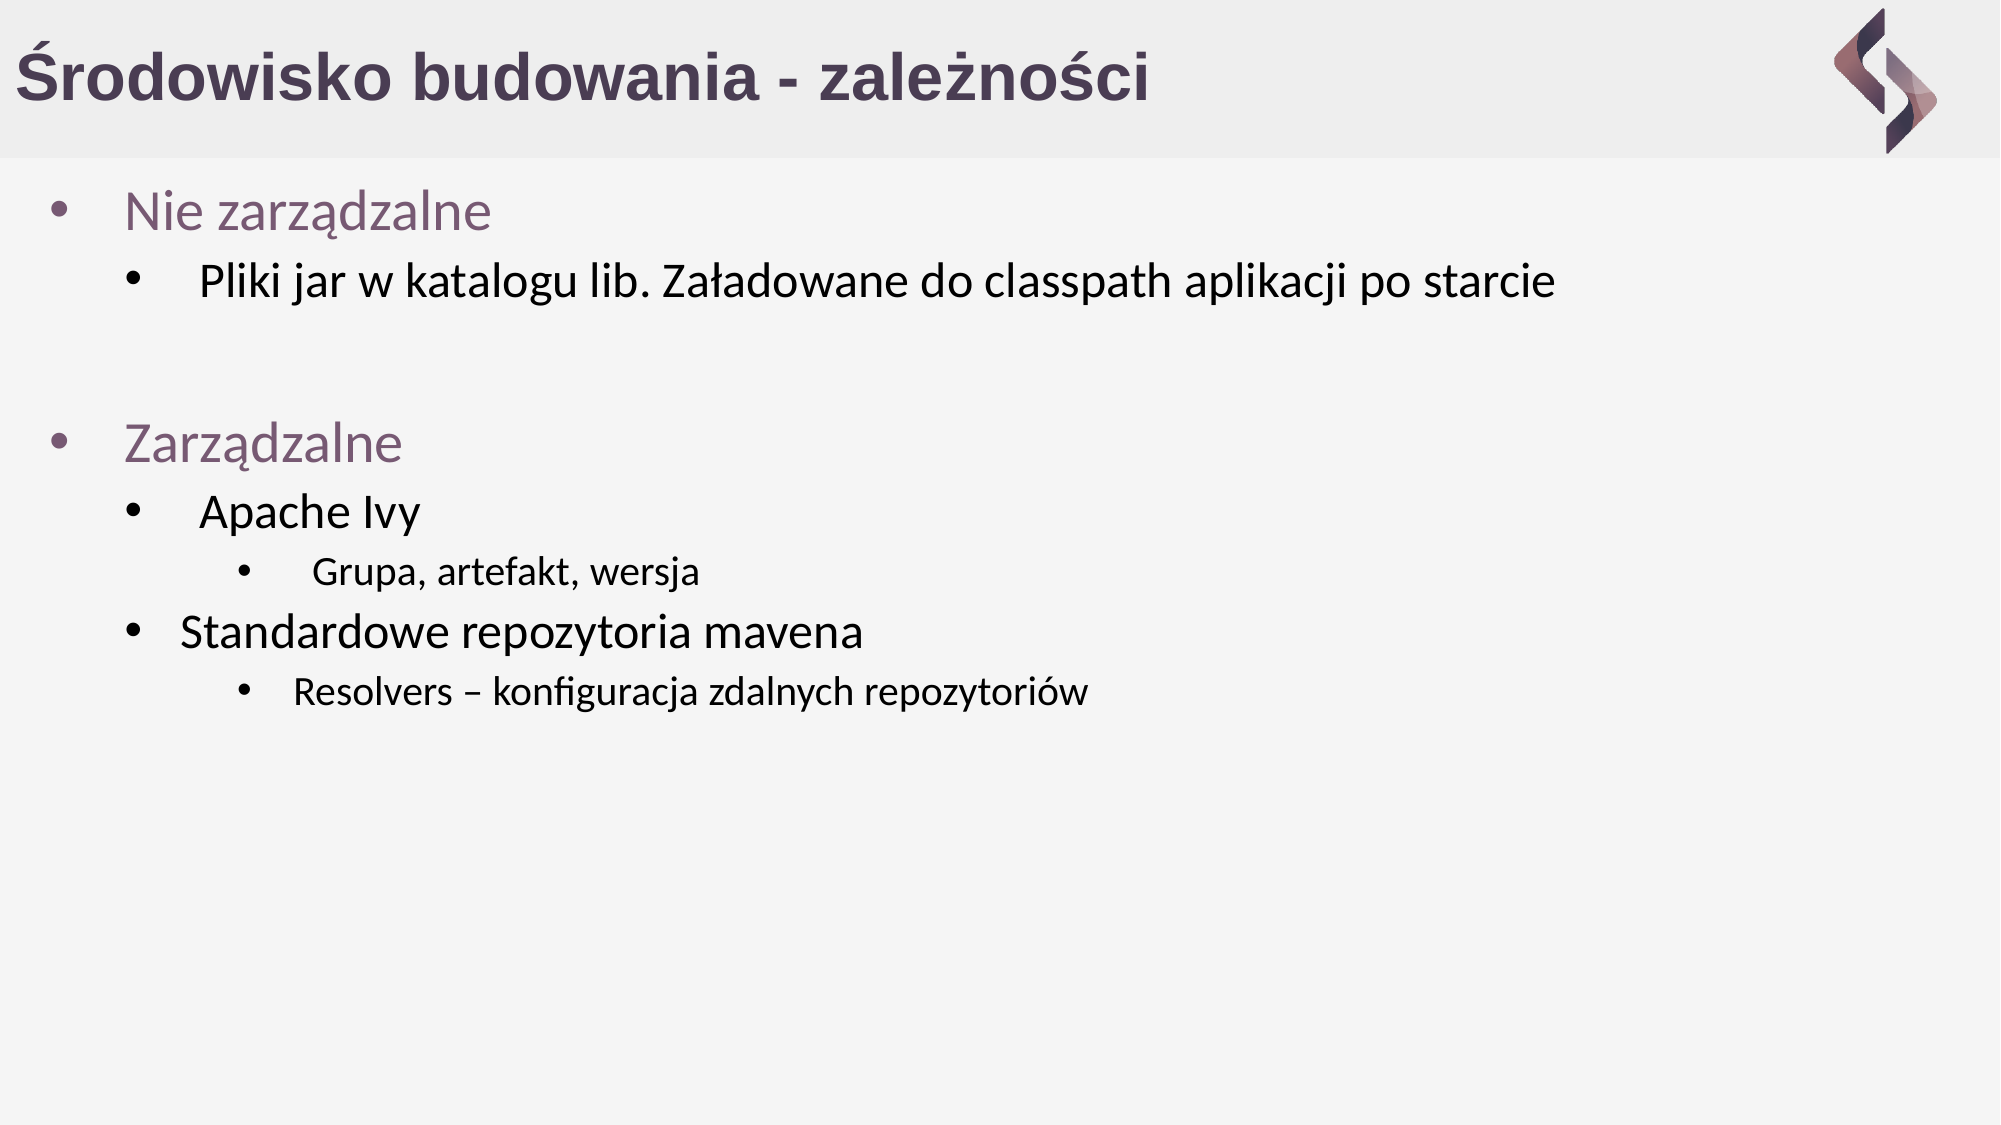

# Środowisko budowania - zależności
Nie zarządzalne
Pliki jar w katalogu lib. Załadowane do classpath aplikacji po starcie

Zarządzalne
Apache Ivy
Grupa, artefakt, wersja
Standardowe repozytoria mavena
Resolvers – konfiguracja zdalnych repozytoriów